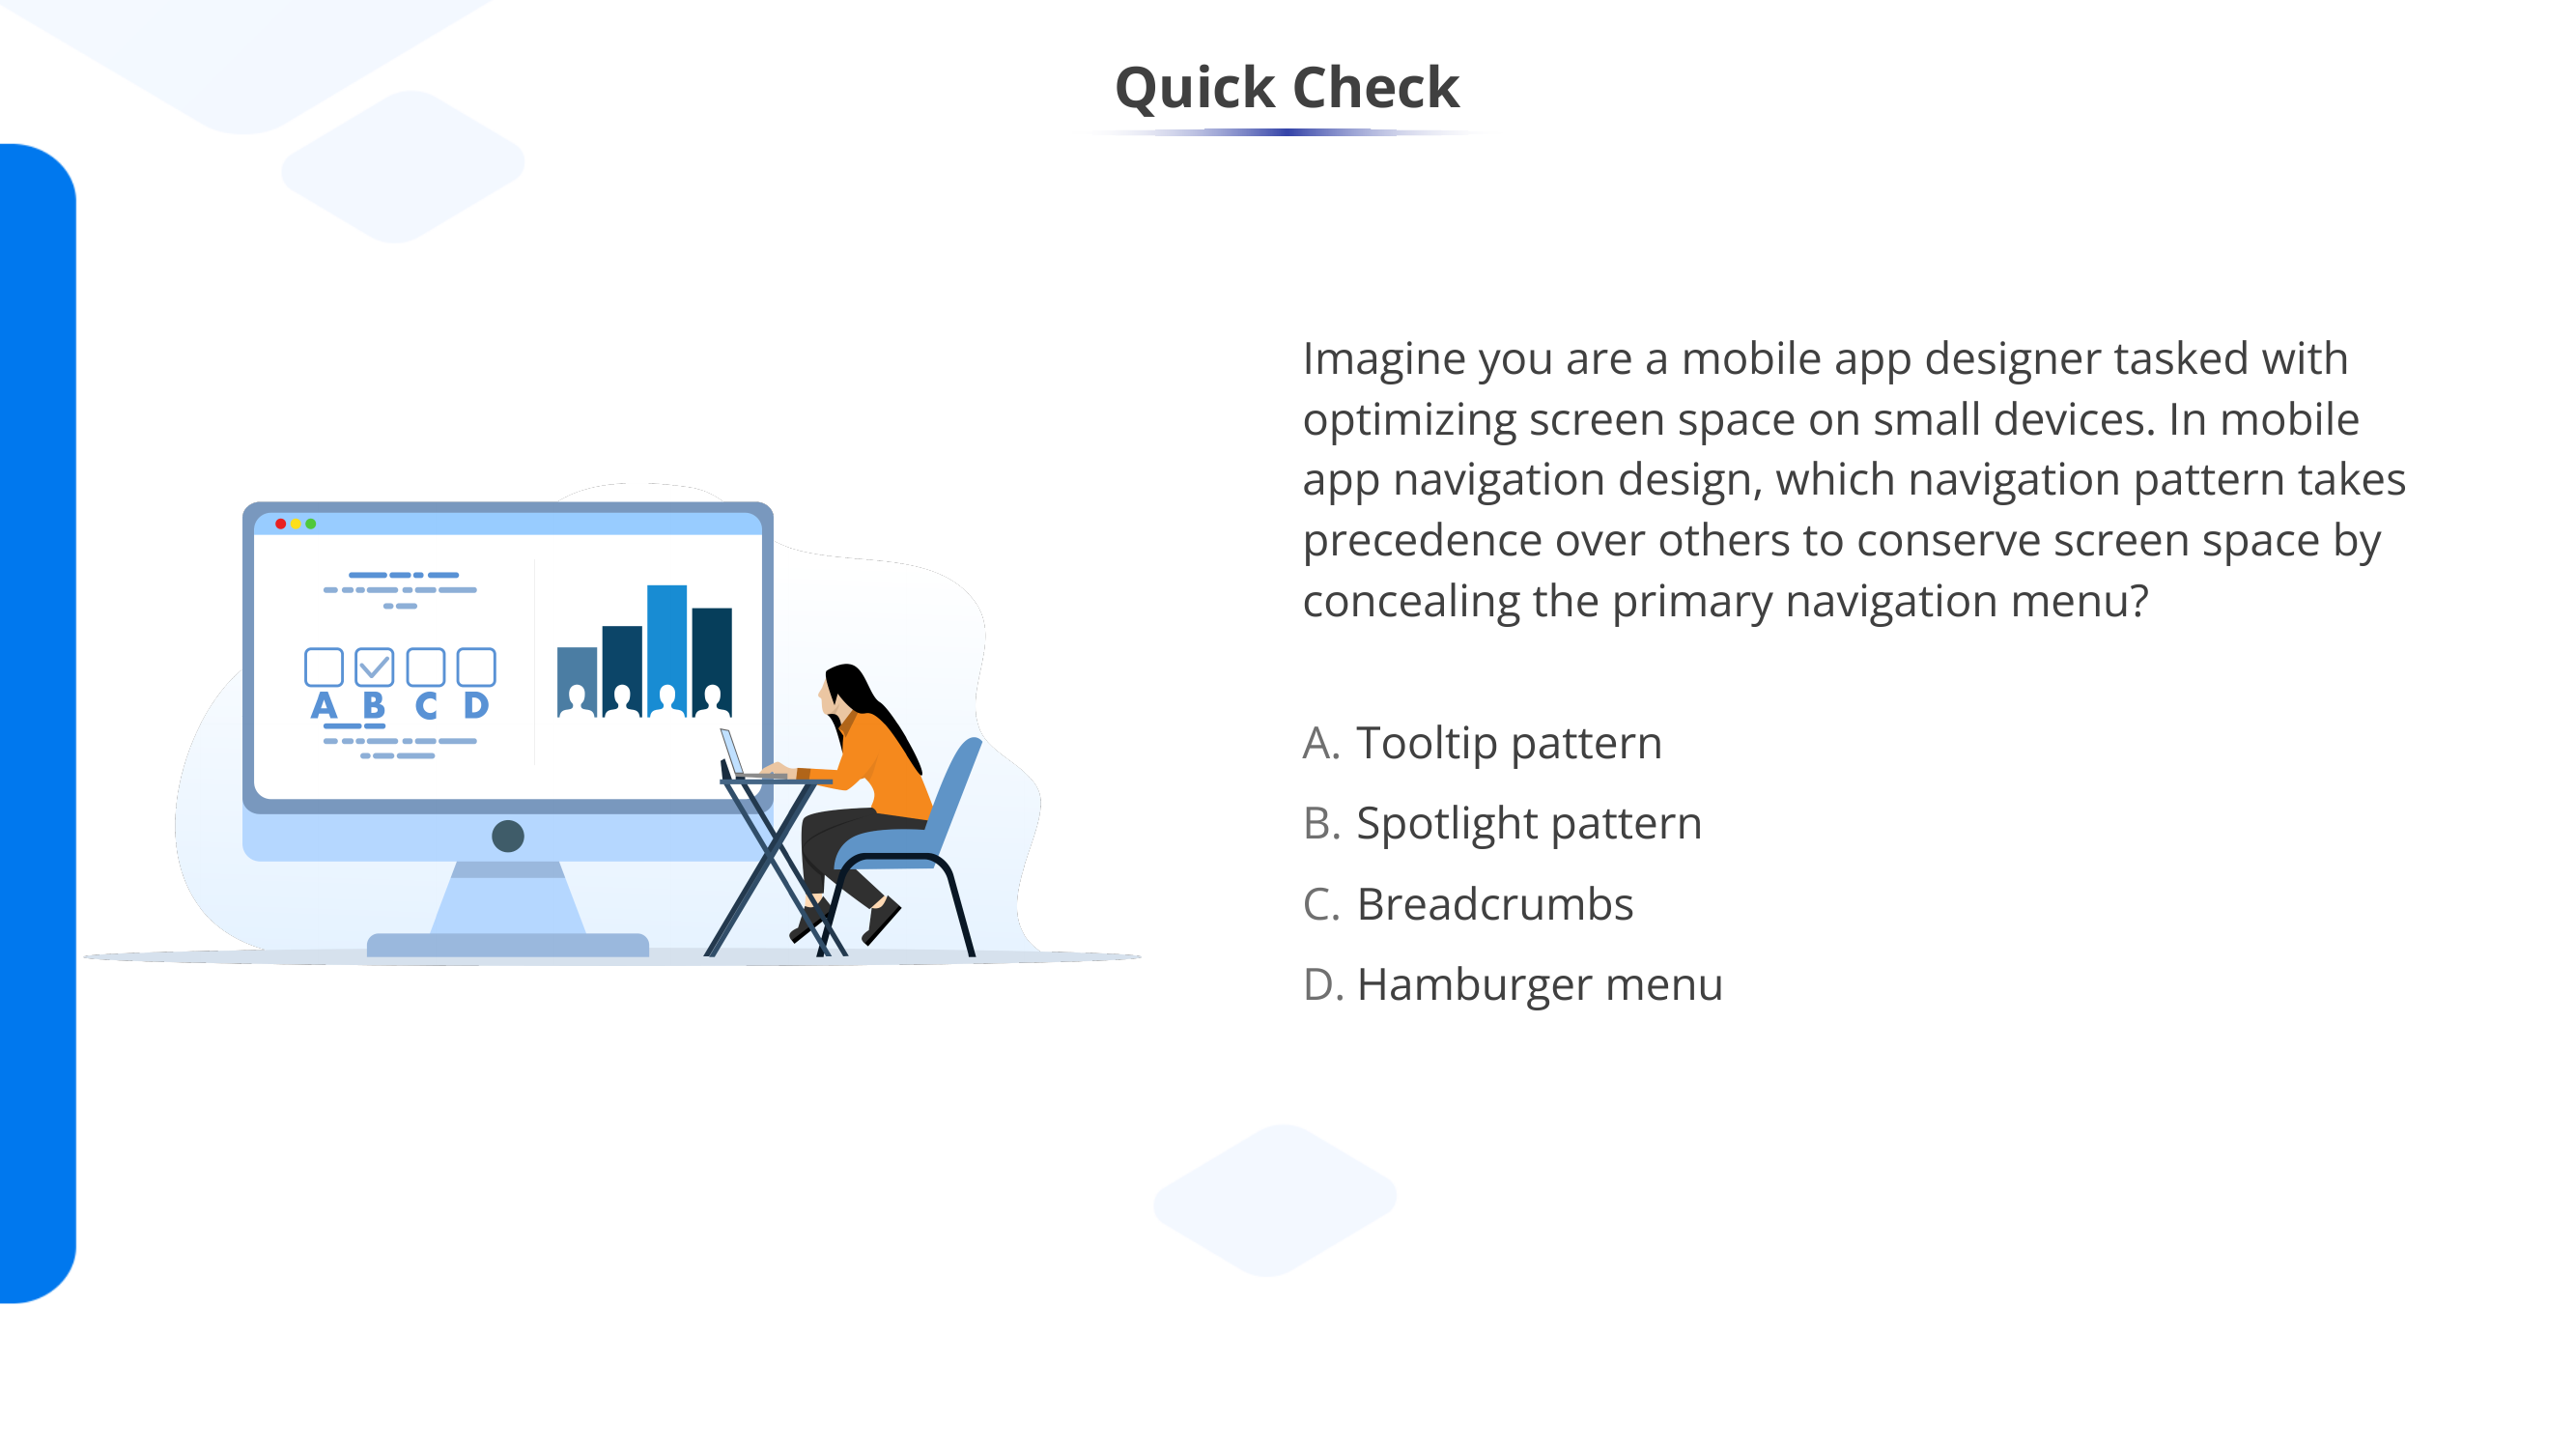

Imagine you are a mobile app designer tasked with optimizing screen space on small devices. In mobile app navigation design, which navigation pattern takes precedence over others to conserve screen space by concealing the primary navigation menu?
Tooltip pattern
Spotlight pattern
Breadcrumbs
Hamburger menu